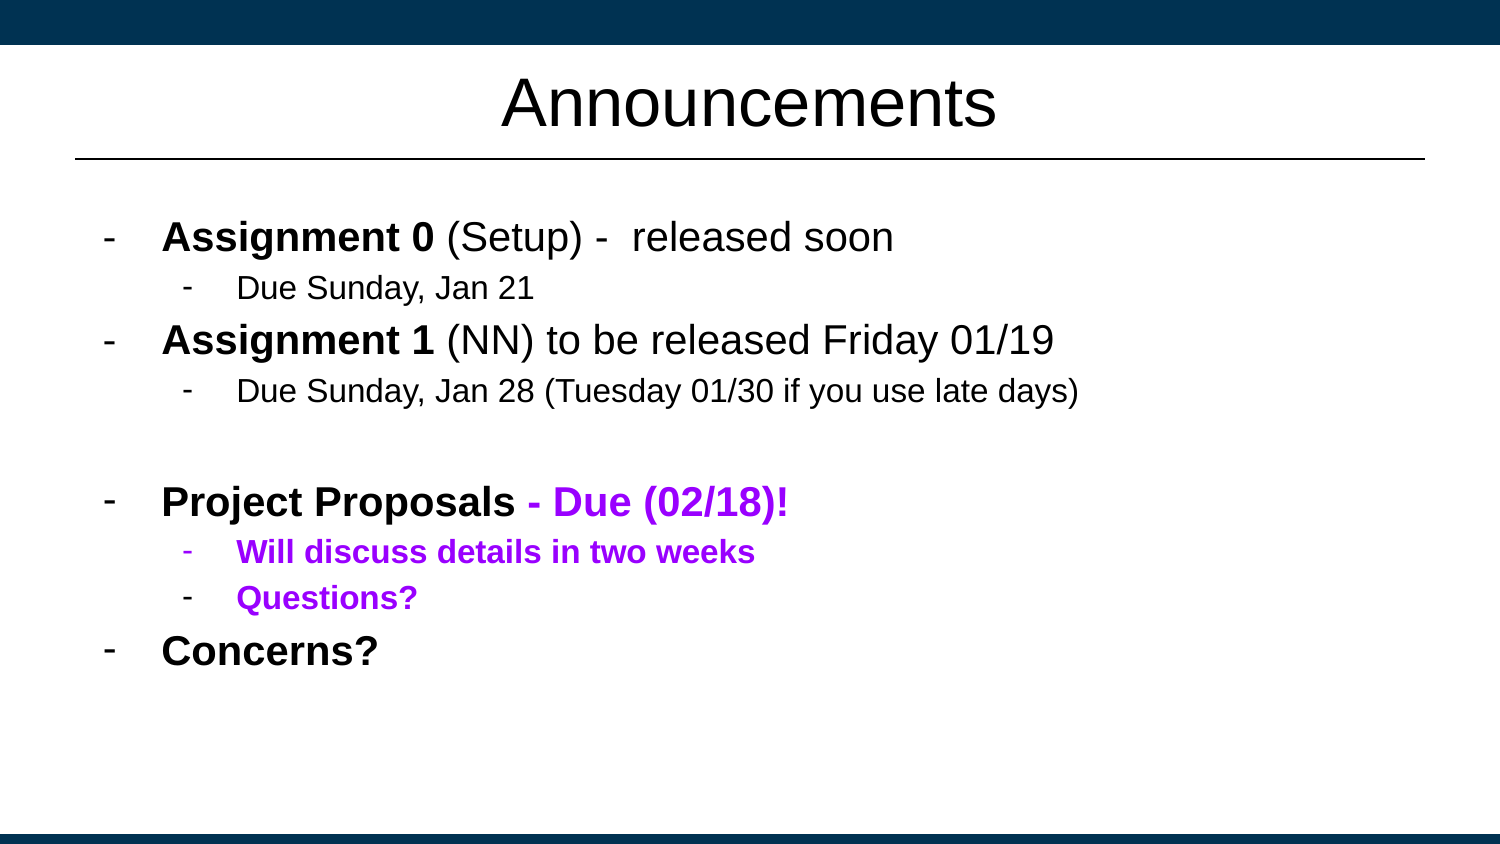

# Announcements
Assignment 0 (Setup) -  released soon
Due Sunday, Jan 21
Assignment 1 (NN) to be released Friday 01/19
Due Sunday, Jan 28 (Tuesday 01/30 if you use late days)

Project Proposals - Due (02/18)!
Will discuss details in two weeks
Questions?
Concerns?